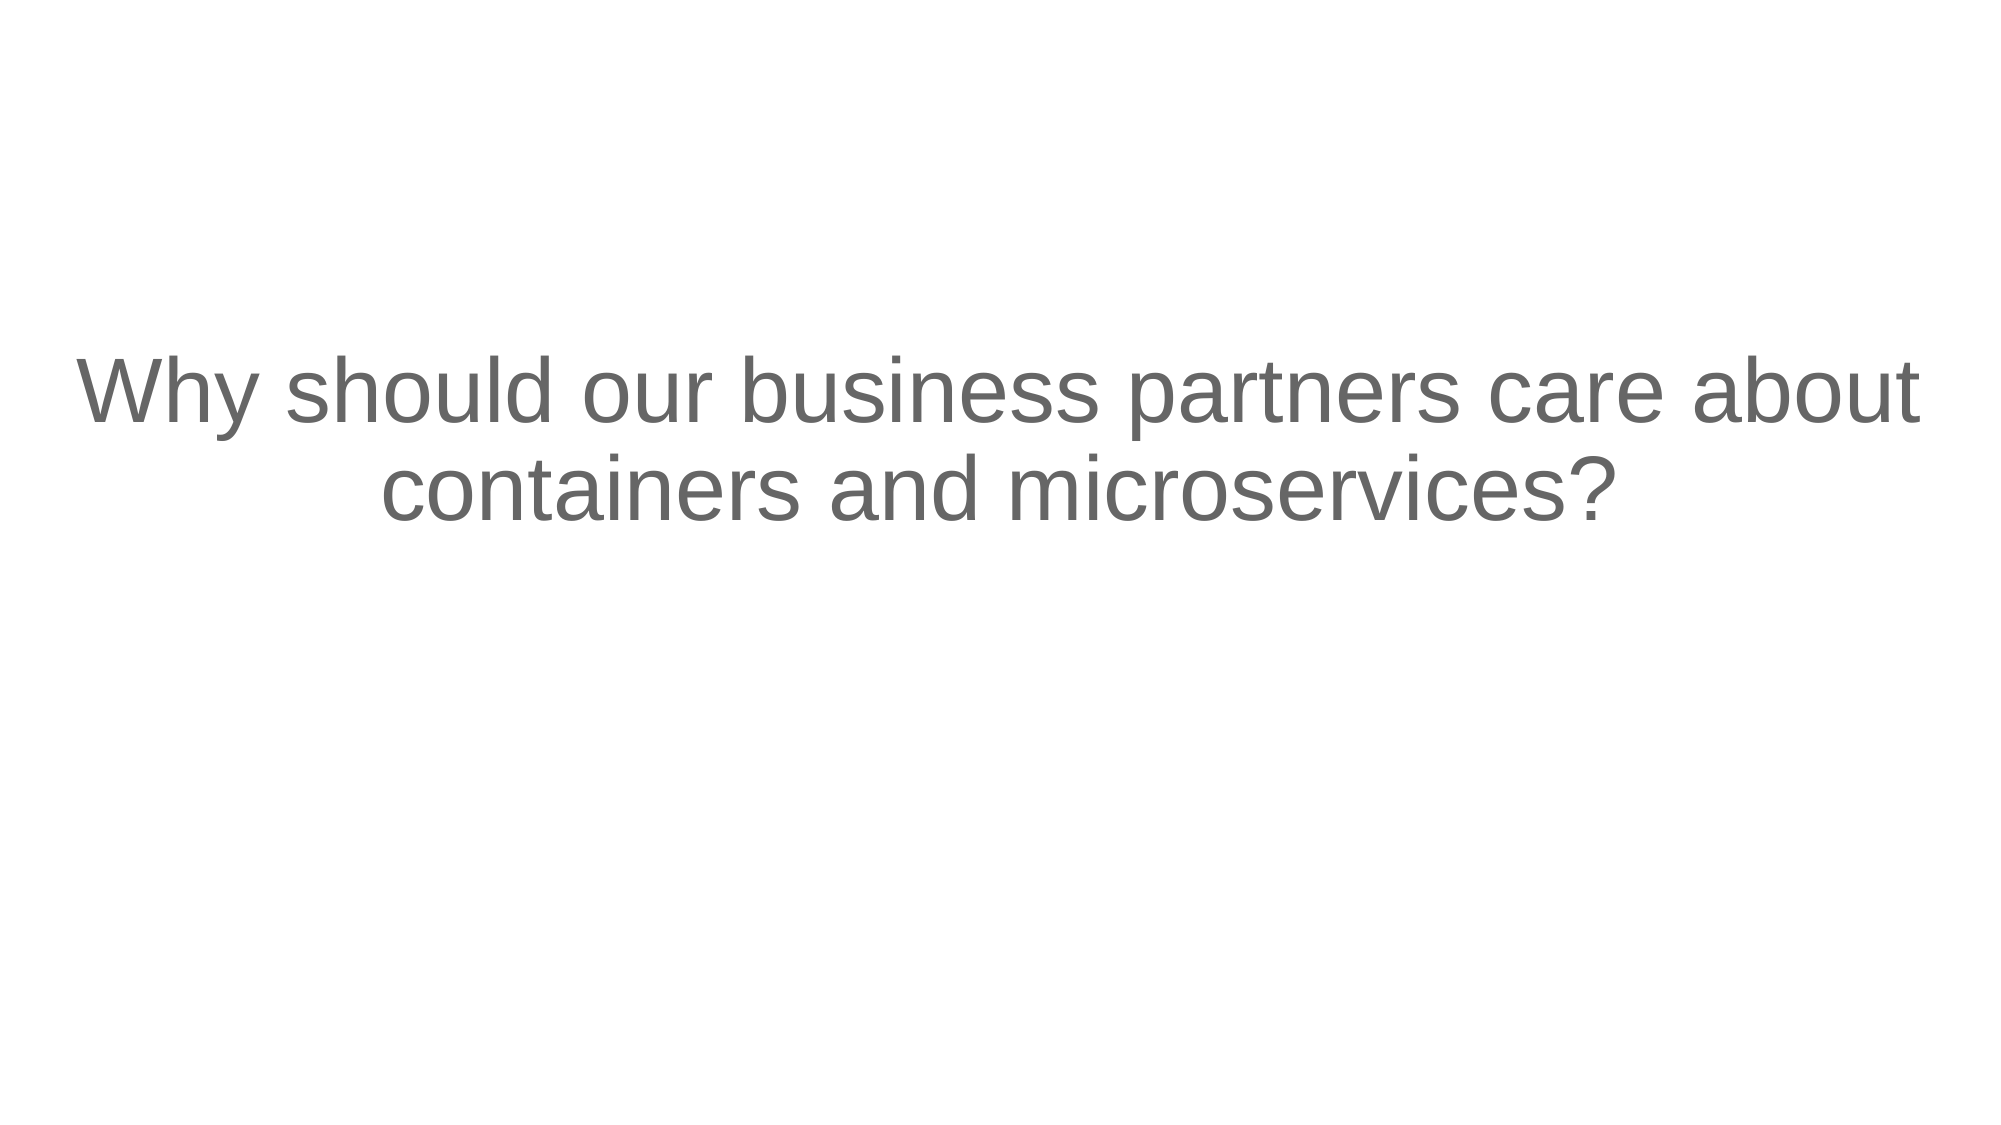

Why should our business partners care about containers and microservices?